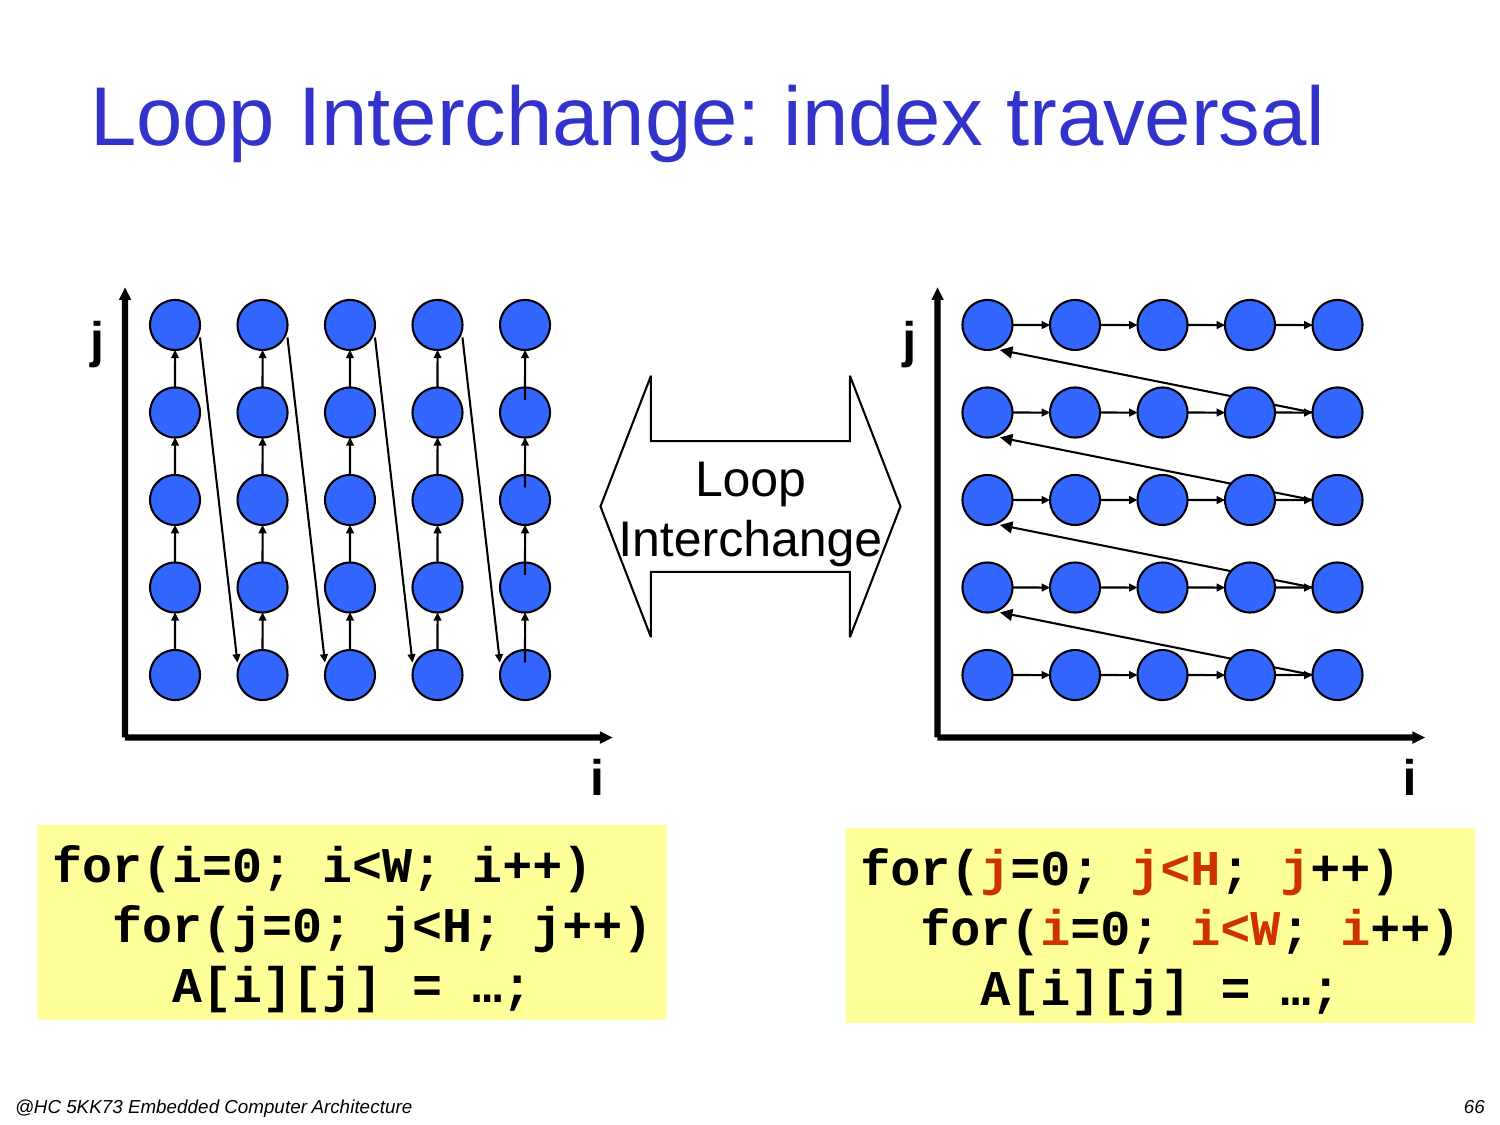

# Loop Interchange: index traversal

j

j

Loop
Interchange

i

i
for(i=0; i<W; i++)
  for(j=0; j<H; j++)
    A[i][j] = …;
for(j=0; j<H; j++)
  for(i=0; i<W; i++)
    A[i][j] = …;
@HC 5KK73 Embedded Computer Architecture
66